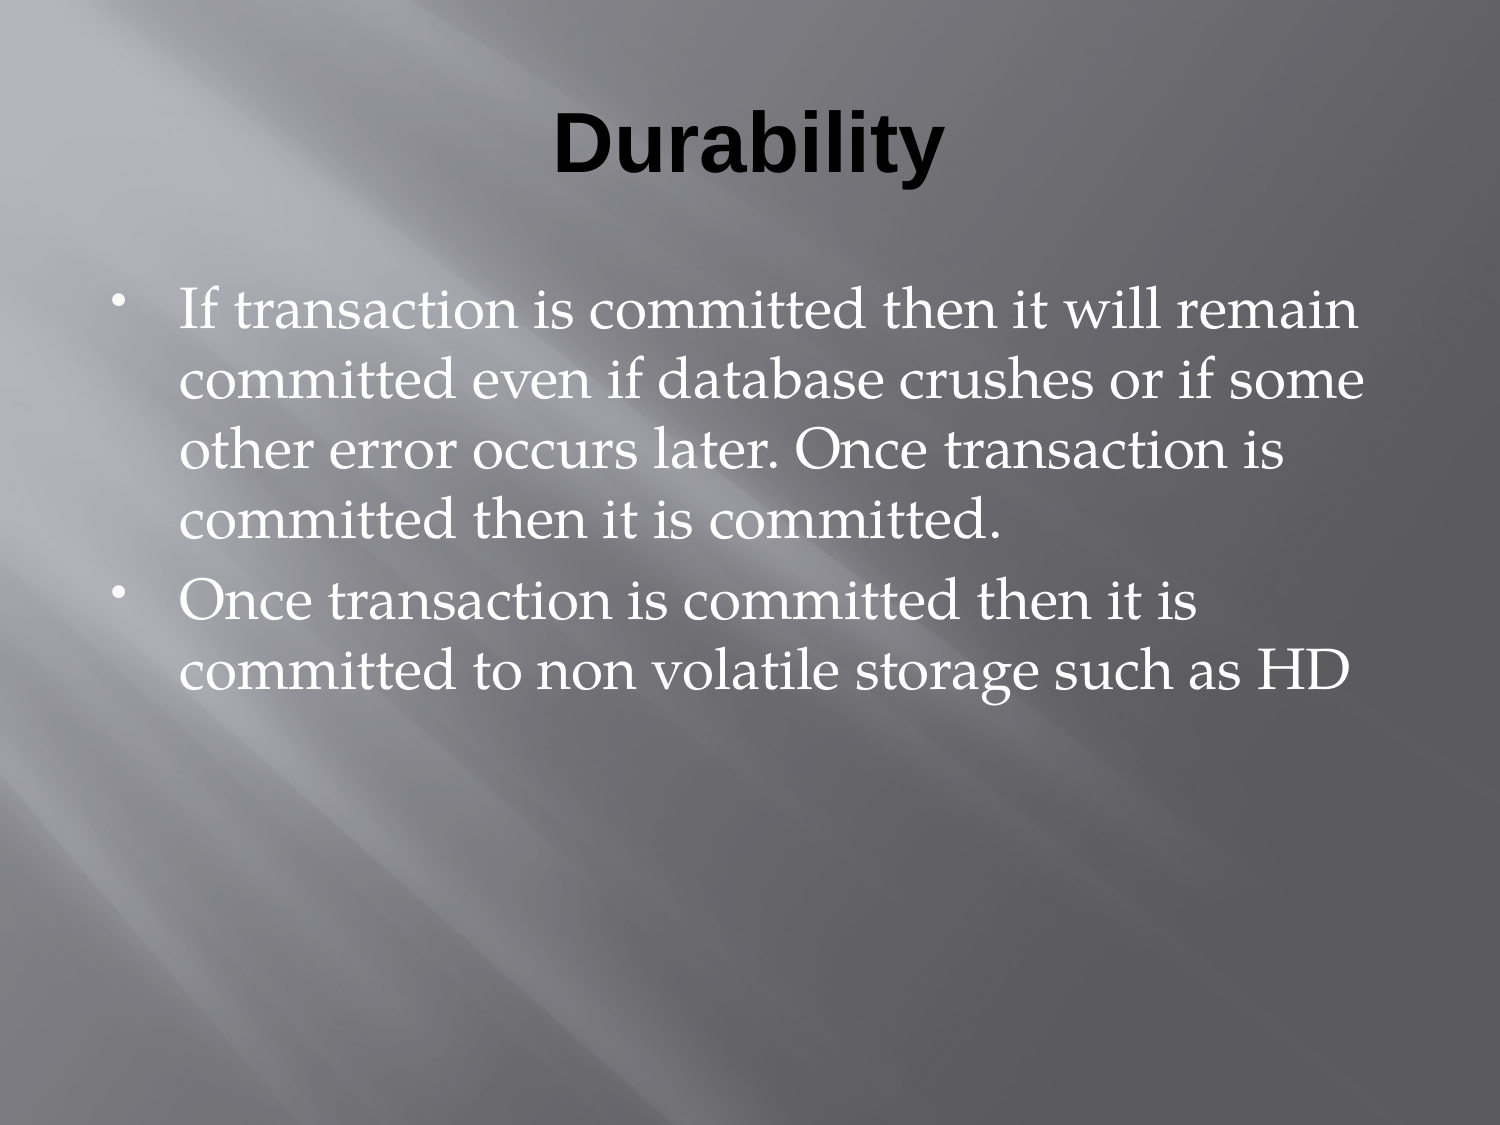

# Durability
If transaction is committed then it will remain committed even if database crushes or if some other error occurs later. Once transaction is committed then it is committed.
Once transaction is committed then it is committed to non volatile storage such as HD